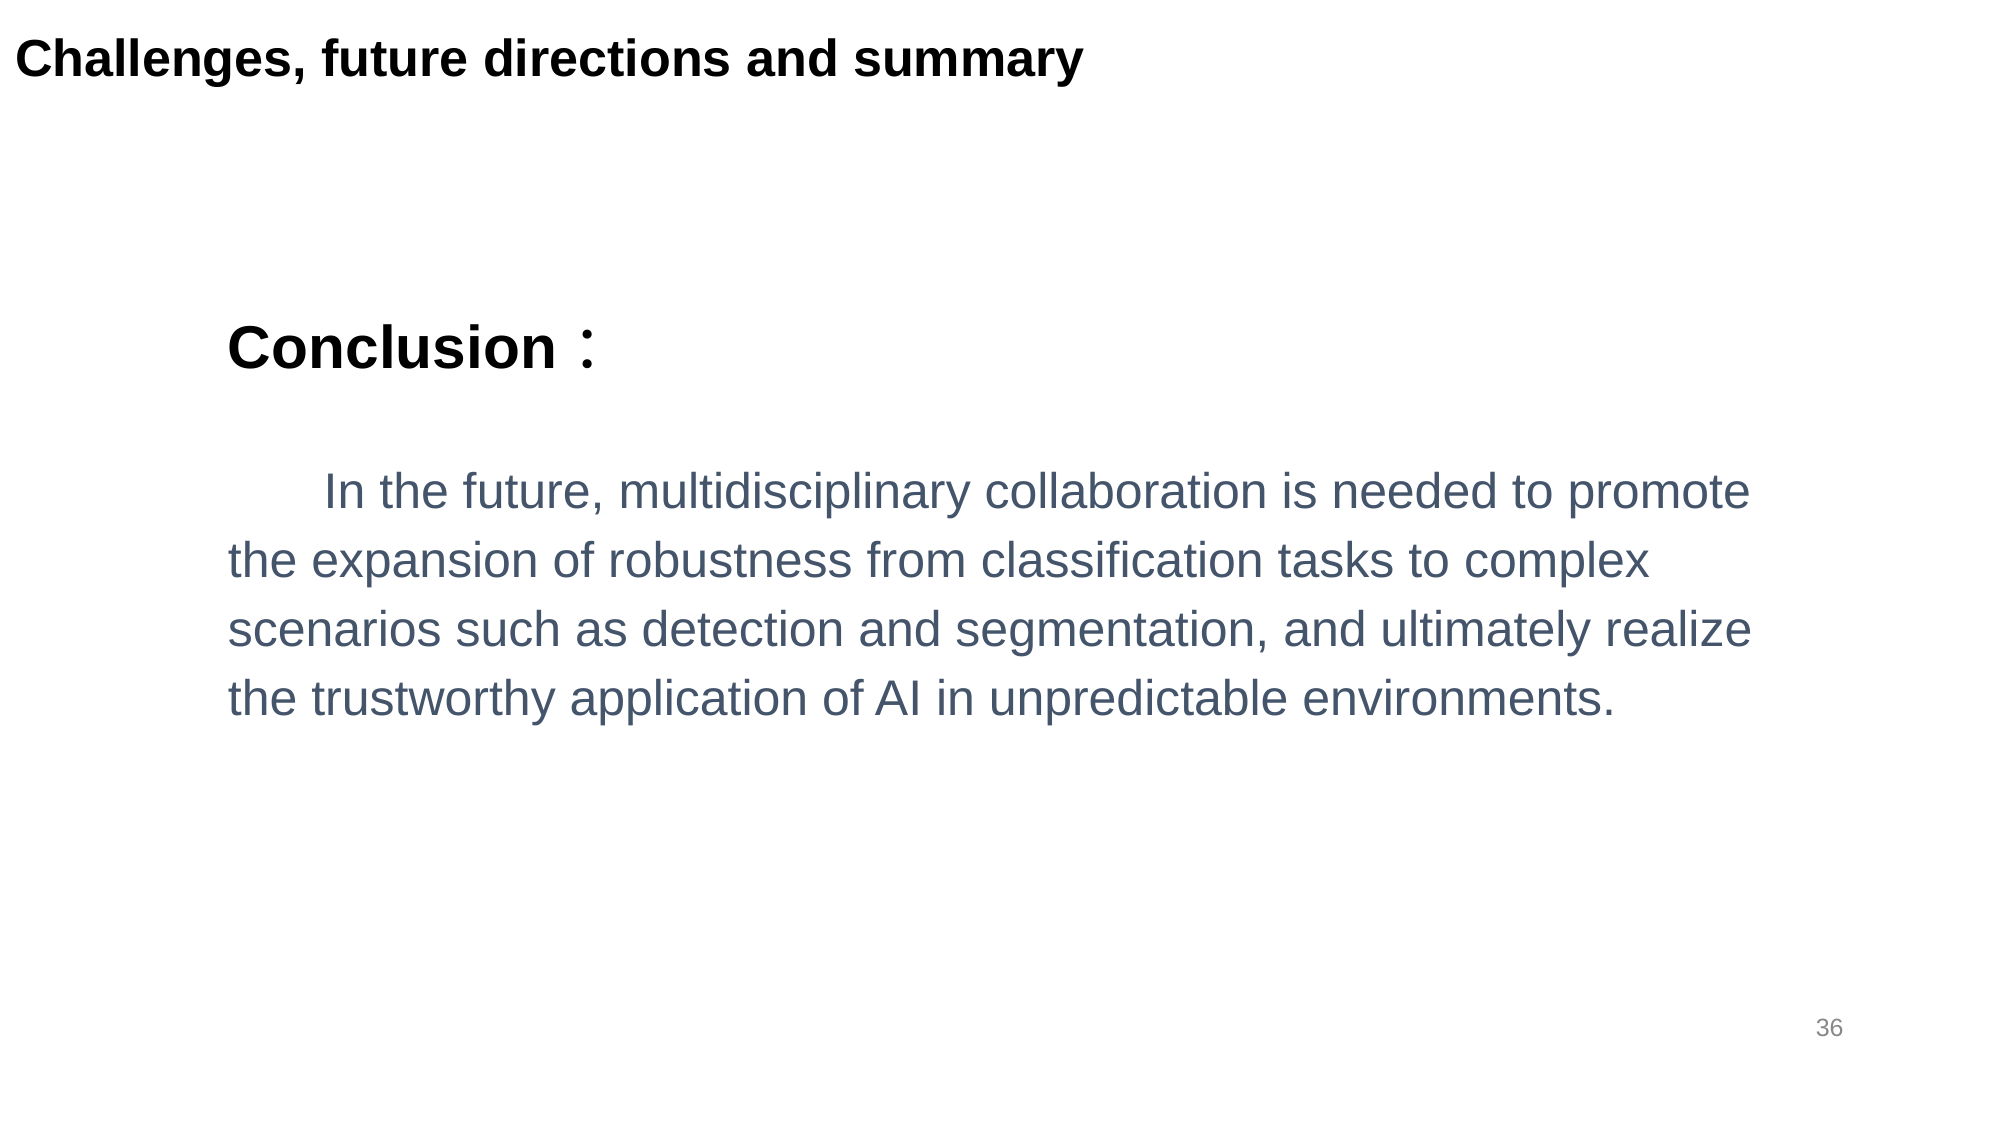

Challenges, future directions and summary

Conclusion：

In the future, multidisciplinary collaboration is needed to promote the expansion of robustness from classification tasks to complex scenarios such as detection and segmentation, and ultimately realize the trustworthy application of AI in unpredictable environments.

36